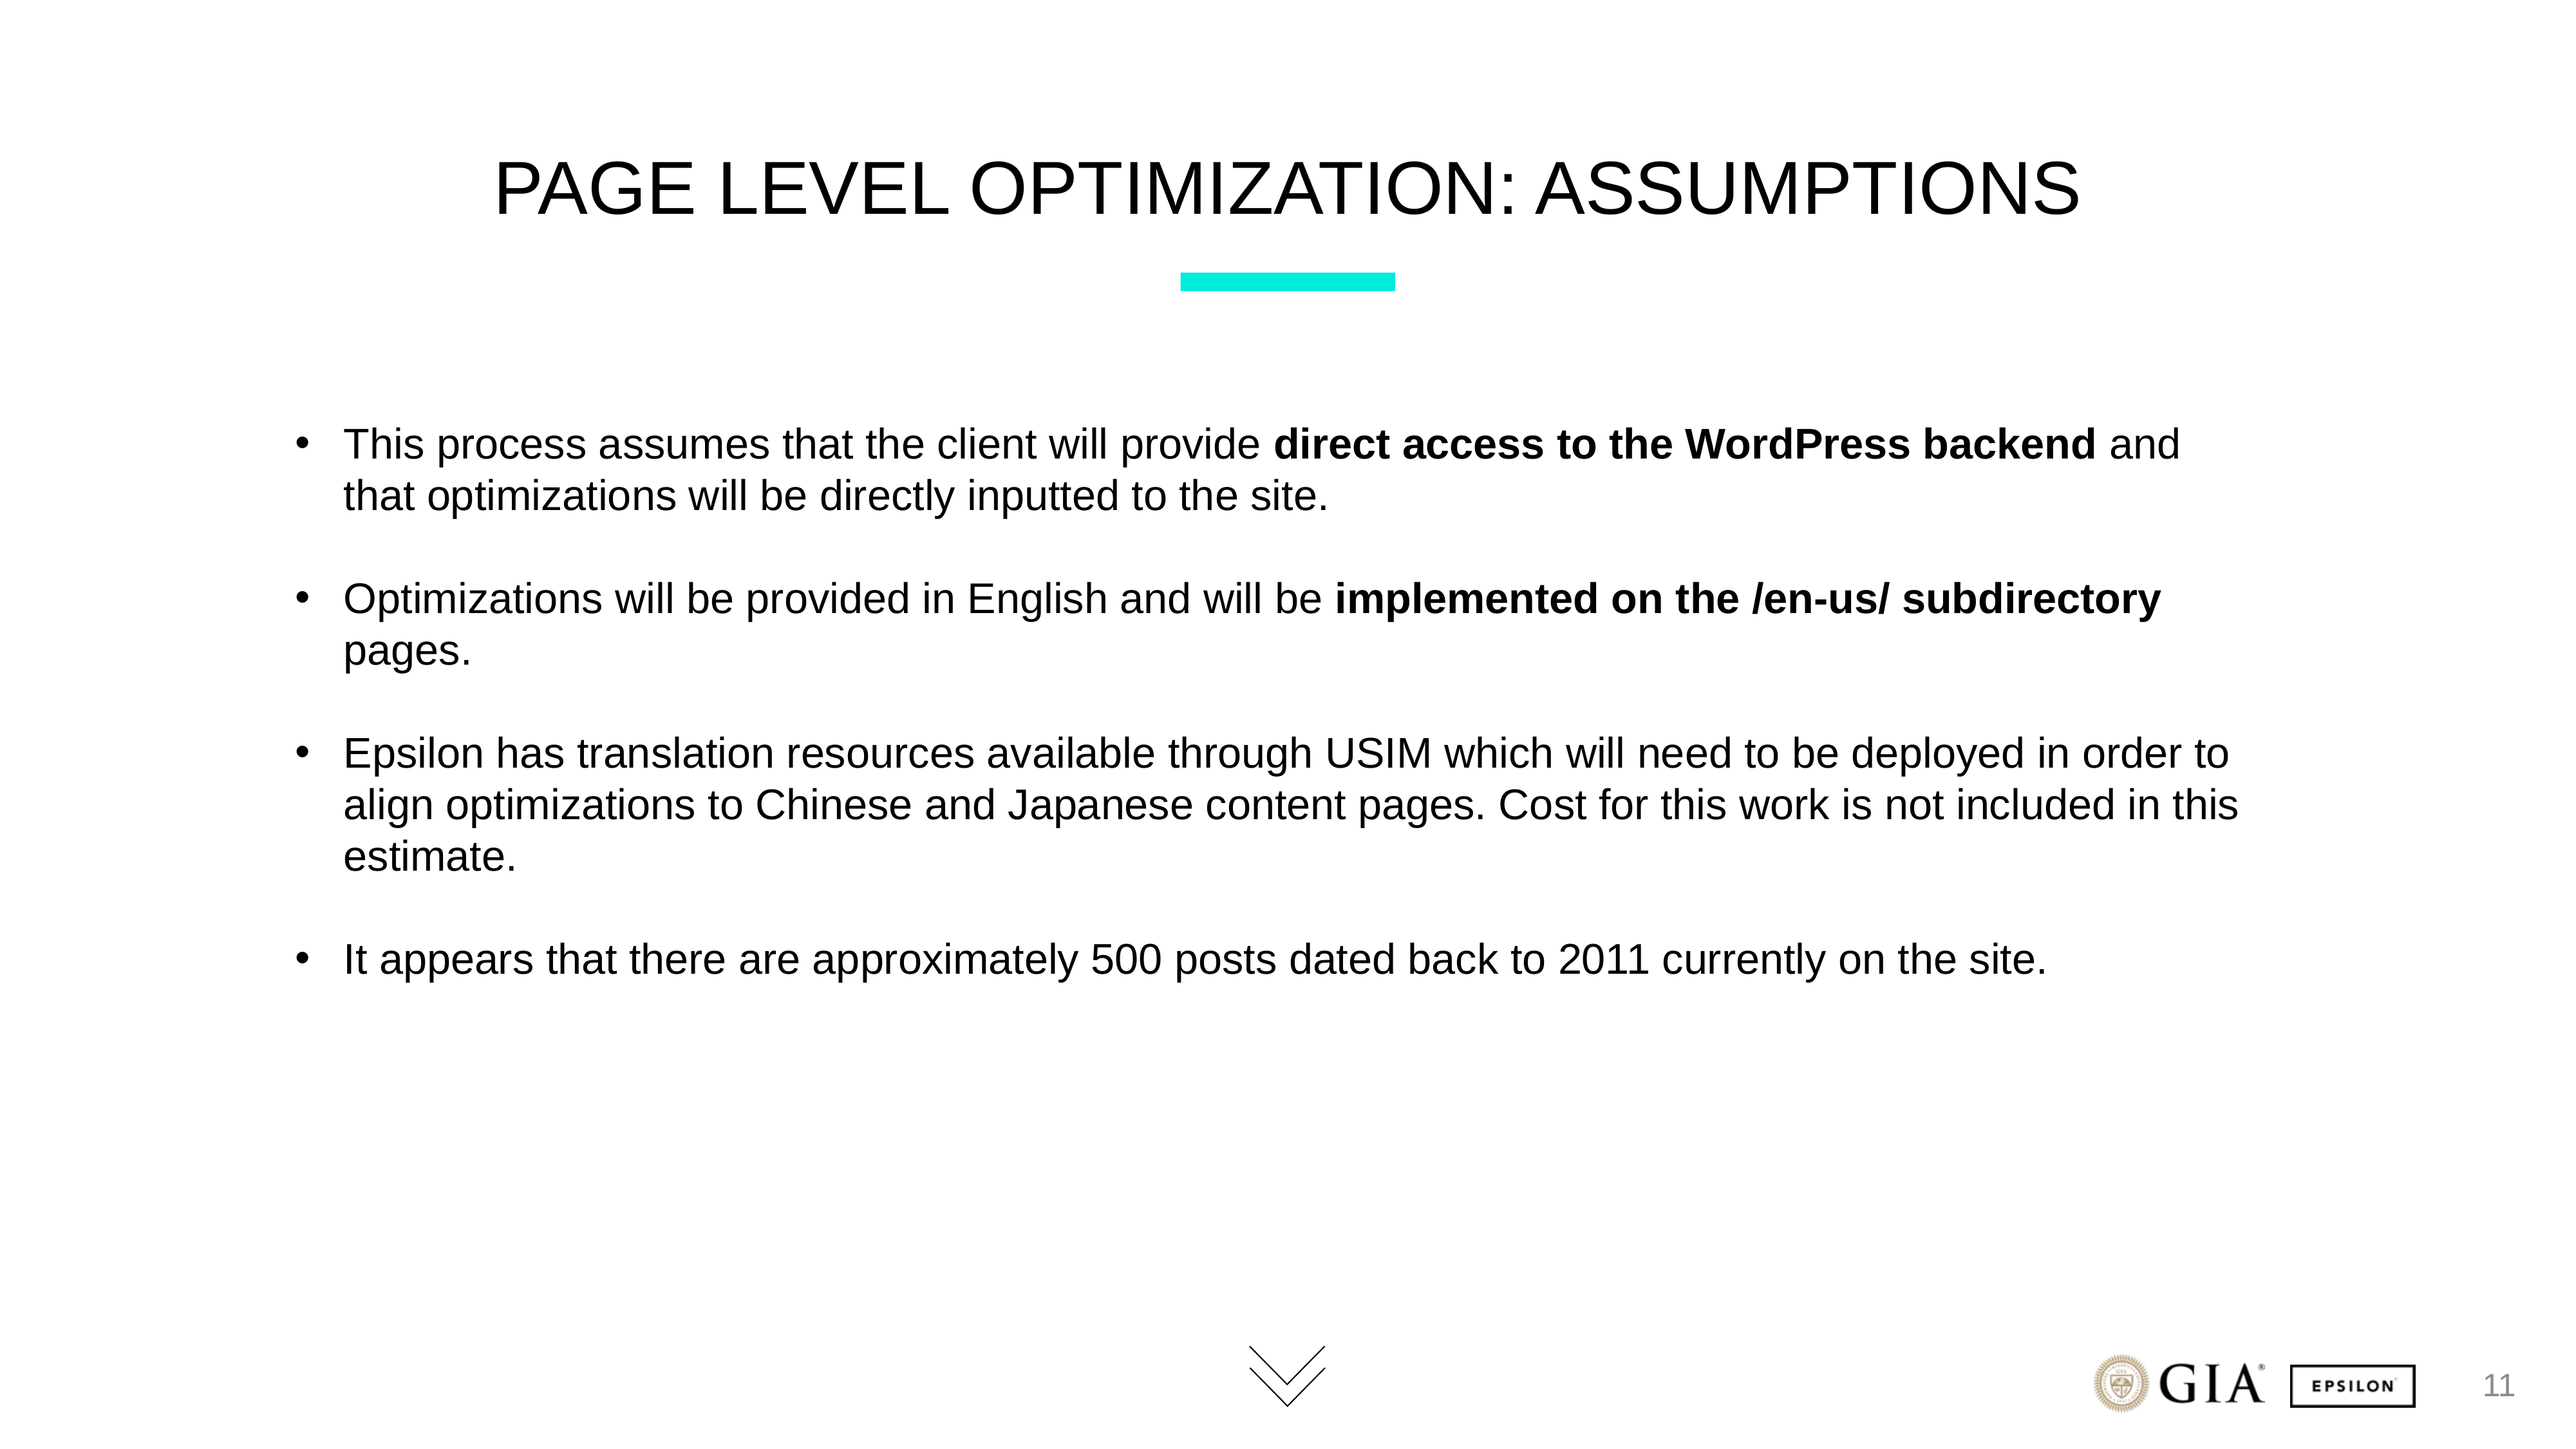

# Page level optimization: assumptions
This process assumes that the client will provide direct access to the WordPress backend and that optimizations will be directly inputted to the site.

Optimizations will be provided in English and will be implemented on the /en-us/ subdirectory pages.

Epsilon has translation resources available through USIM which will need to be deployed in order to align optimizations to Chinese and Japanese content pages. Cost for this work is not included in this estimate.

It appears that there are approximately 500 posts dated back to 2011 currently on the site.